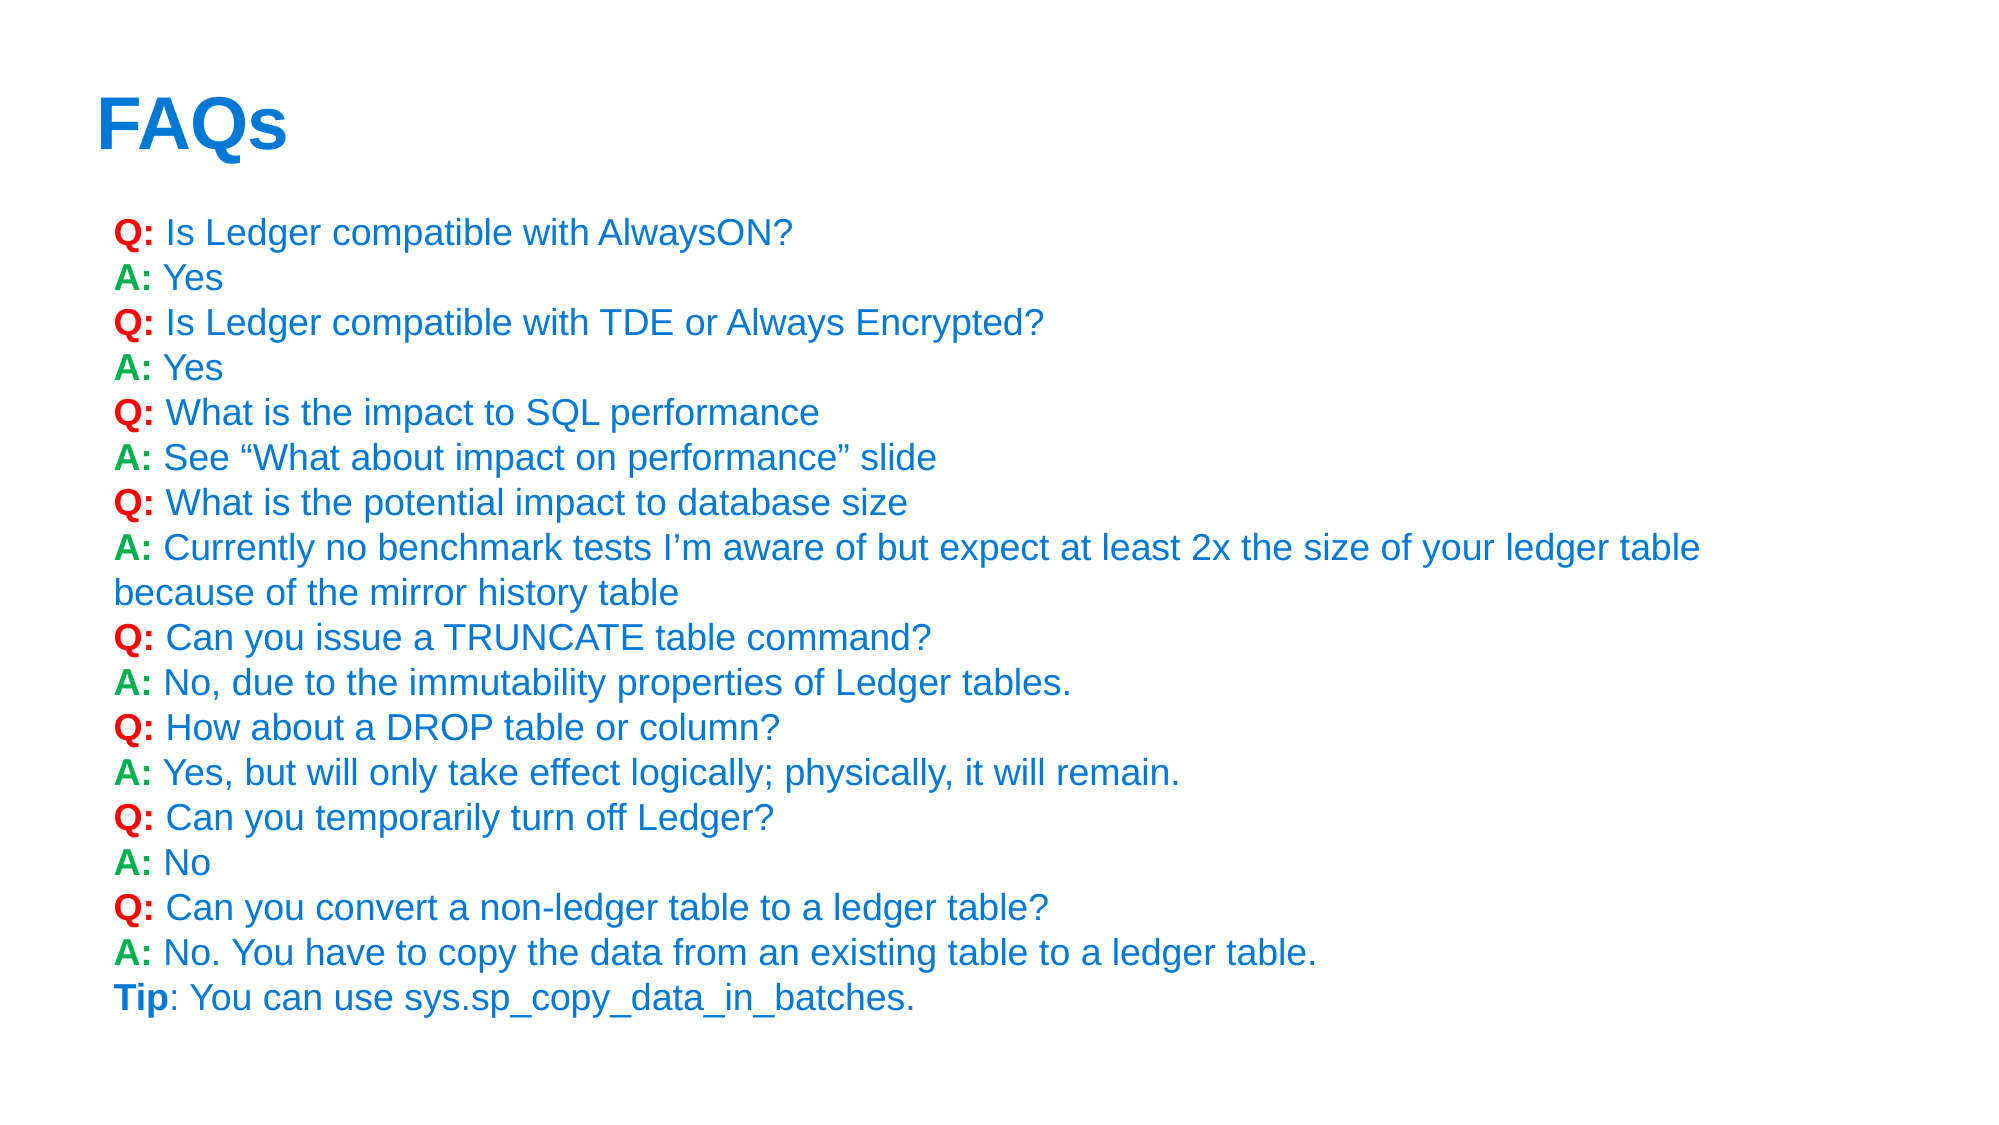

# FAQs
Q: Is Ledger compatible with AlwaysON?
A: Yes
Q: Is Ledger compatible with TDE or Always Encrypted?
A: Yes
Q: What is the impact to SQL performance
A: See “What about impact on performance” slide
Q: What is the potential impact to database size
A: Currently no benchmark tests I’m aware of but expect at least 2x the size of your ledger table because of the mirror history table
Q: Can you issue a TRUNCATE table command?
A: No, due to the immutability properties of Ledger tables.
Q: How about a DROP table or column?
A: Yes, but will only take effect logically; physically, it will remain.
Q: Can you temporarily turn off Ledger?
A: No
Q: Can you convert a non-ledger table to a ledger table?
A: No. You have to copy the data from an existing table to a ledger table.
Tip: You can use sys.sp_copy_data_in_batches.